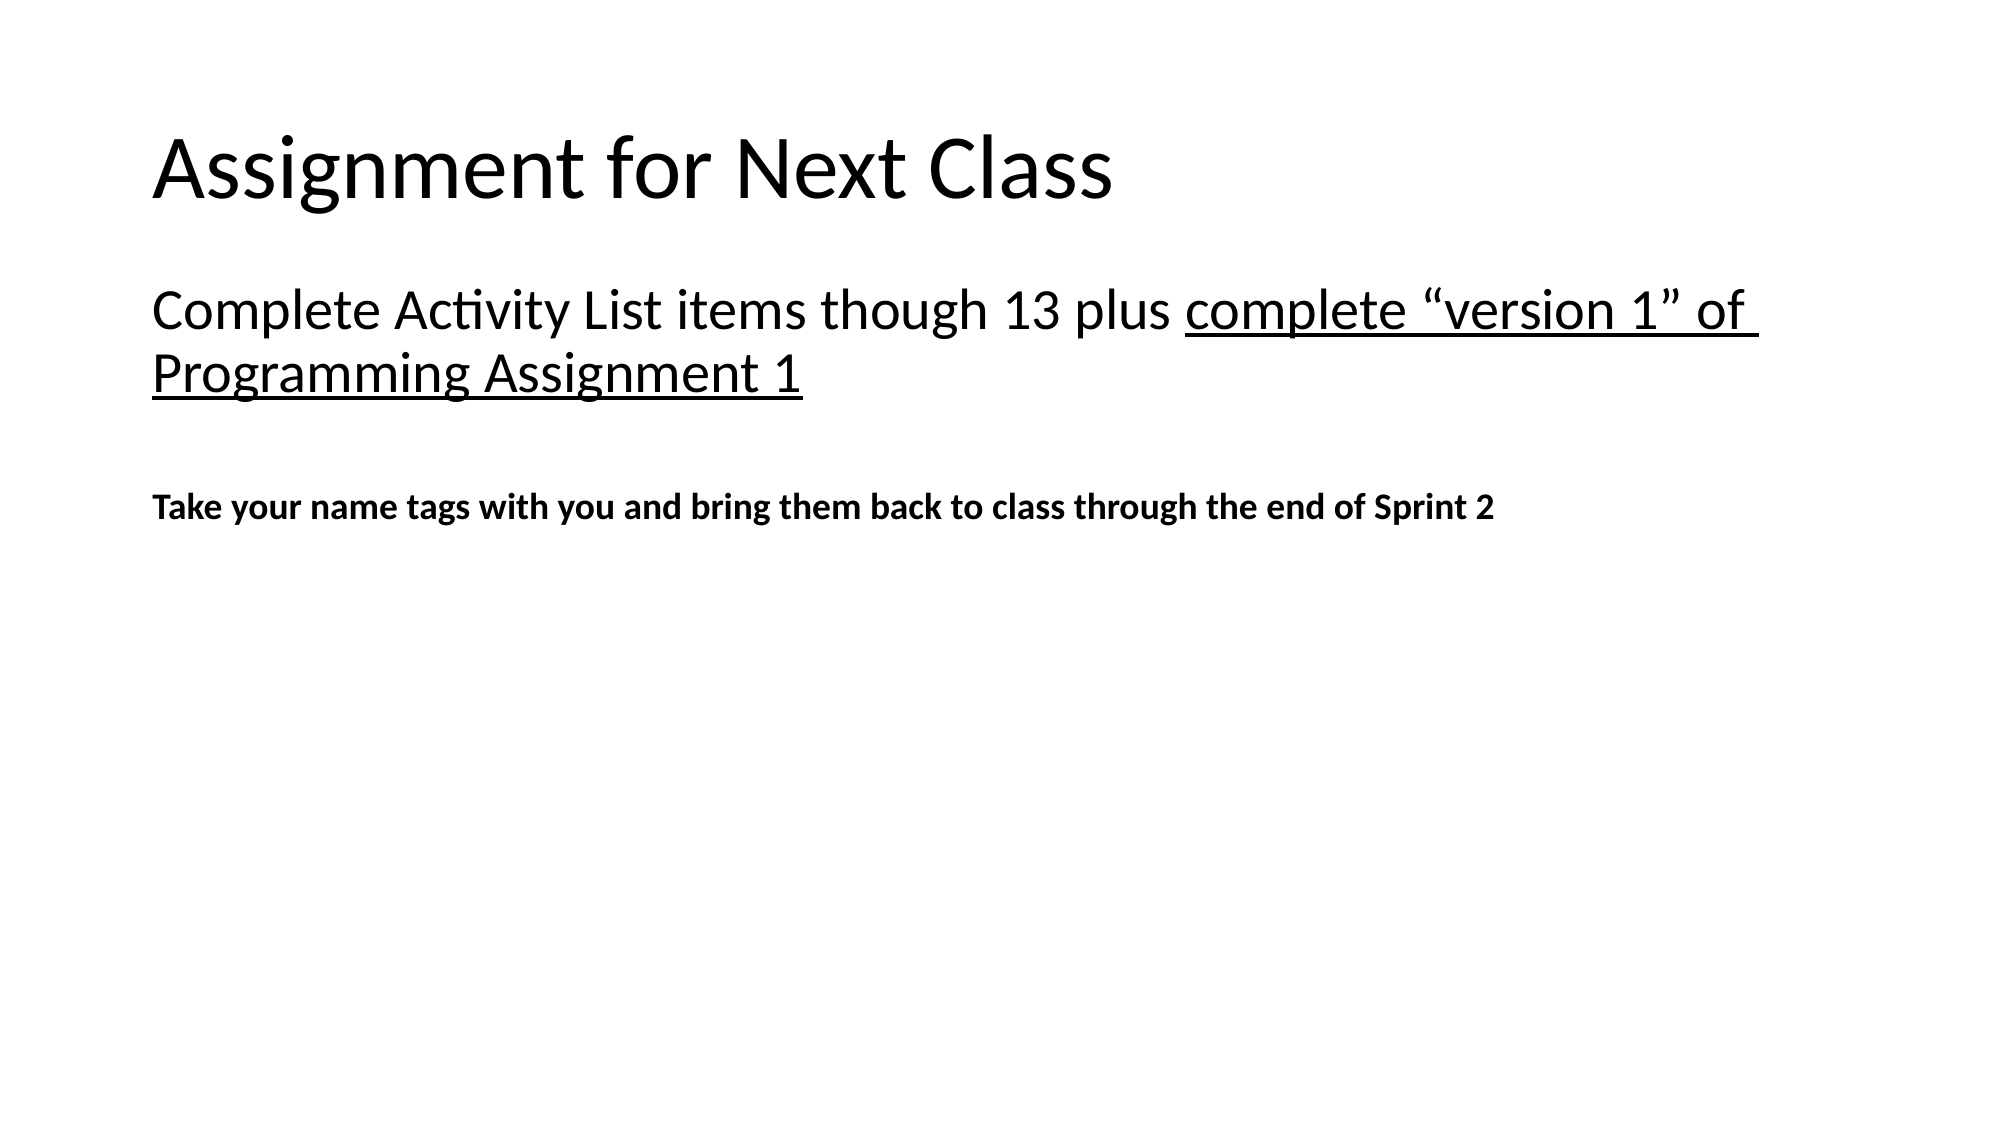

# Assignment for Next Class
Complete Activity List items though 13 plus complete “version 1” of  Programming Assignment 1

Take your name tags with you and bring them back to class through the end of Sprint 2